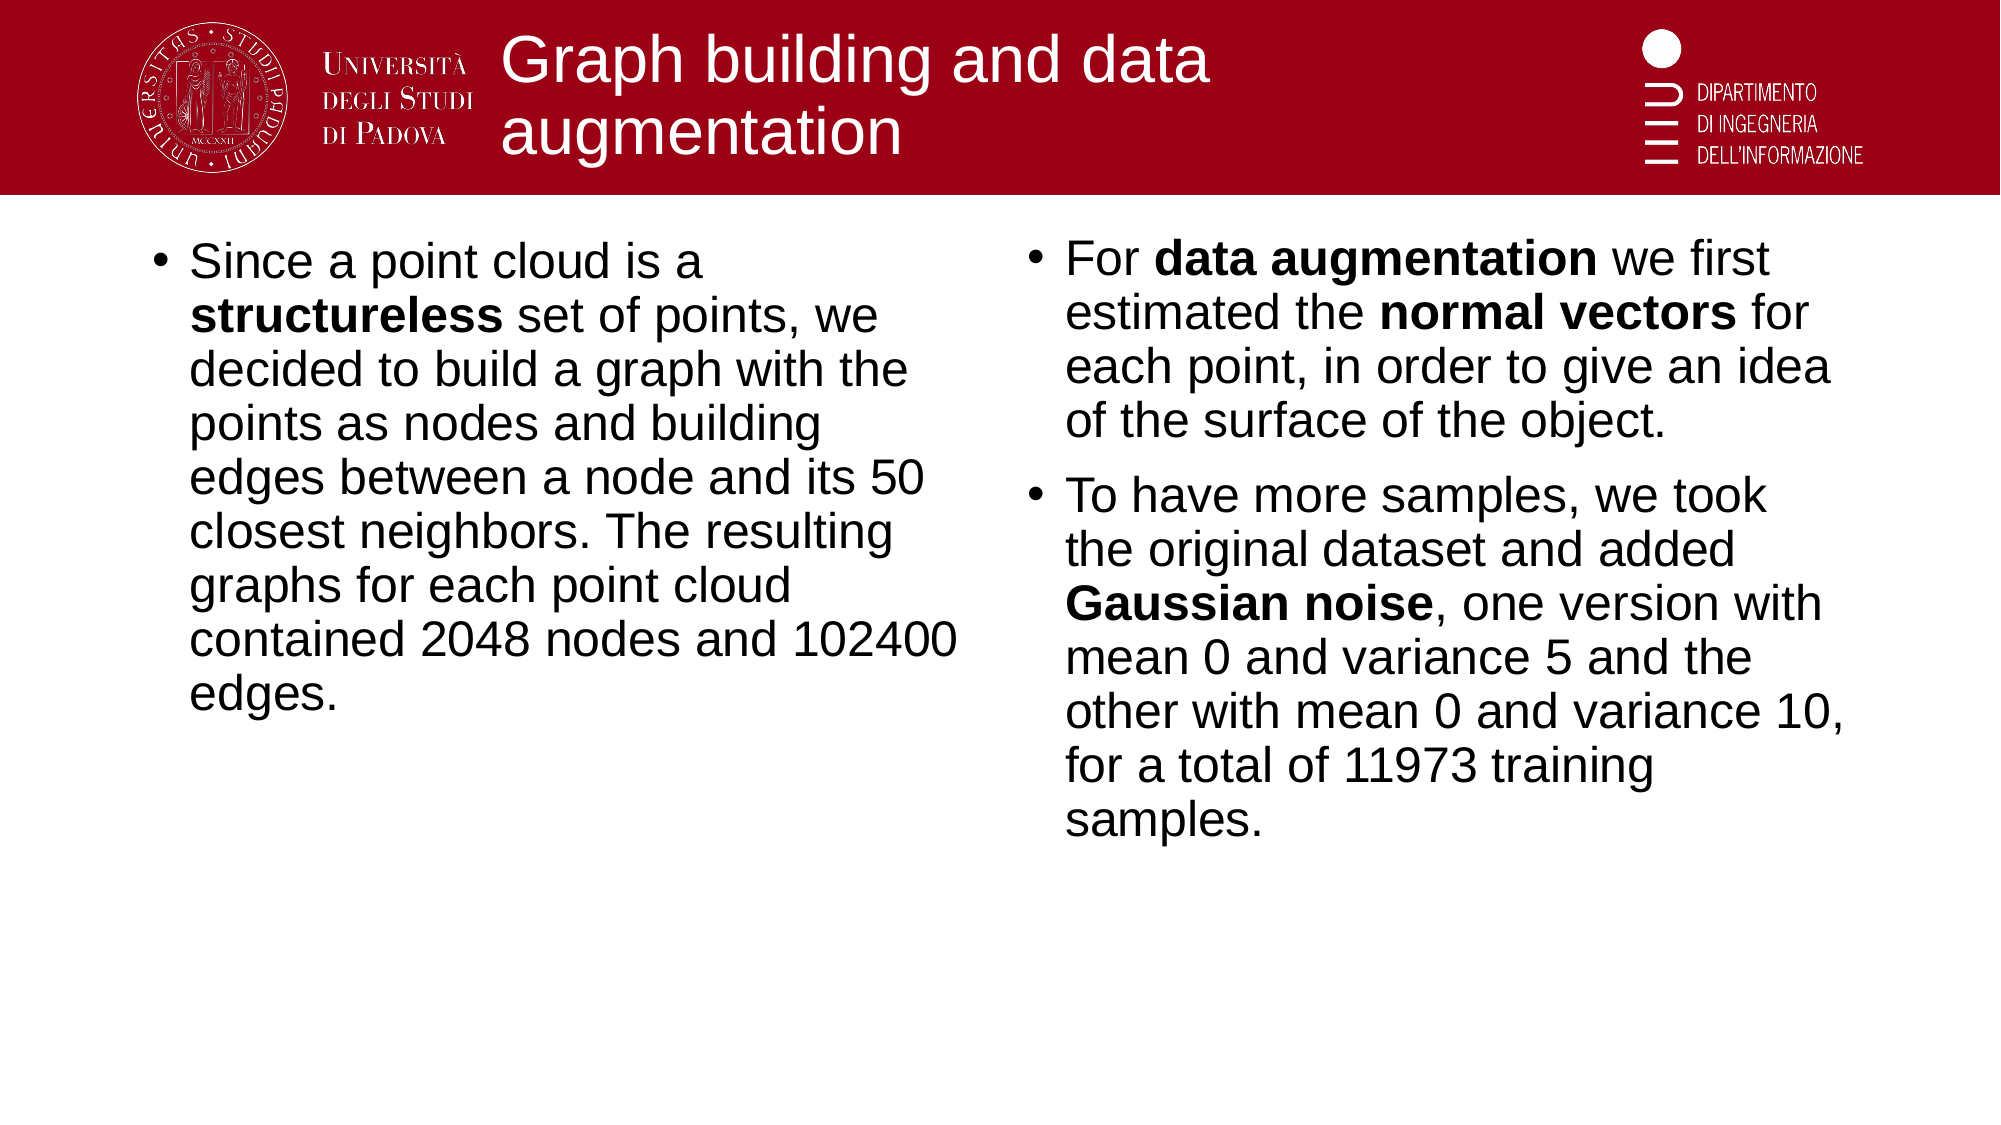

# Graph building and data augmentation
For data augmentation we first estimated the normal vectors for each point, in order to give an idea of the surface of the object.
To have more samples, we took the original dataset and added Gaussian noise, one version with mean 0 and variance 5 and the other with mean 0 and variance 10, for a total of 11973 training samples.
Since a point cloud is a structureless set of points, we decided to build a graph with the points as nodes and building edges between a node and its 50 closest neighbors. The resulting graphs for each point cloud contained 2048 nodes and 102400 edges.